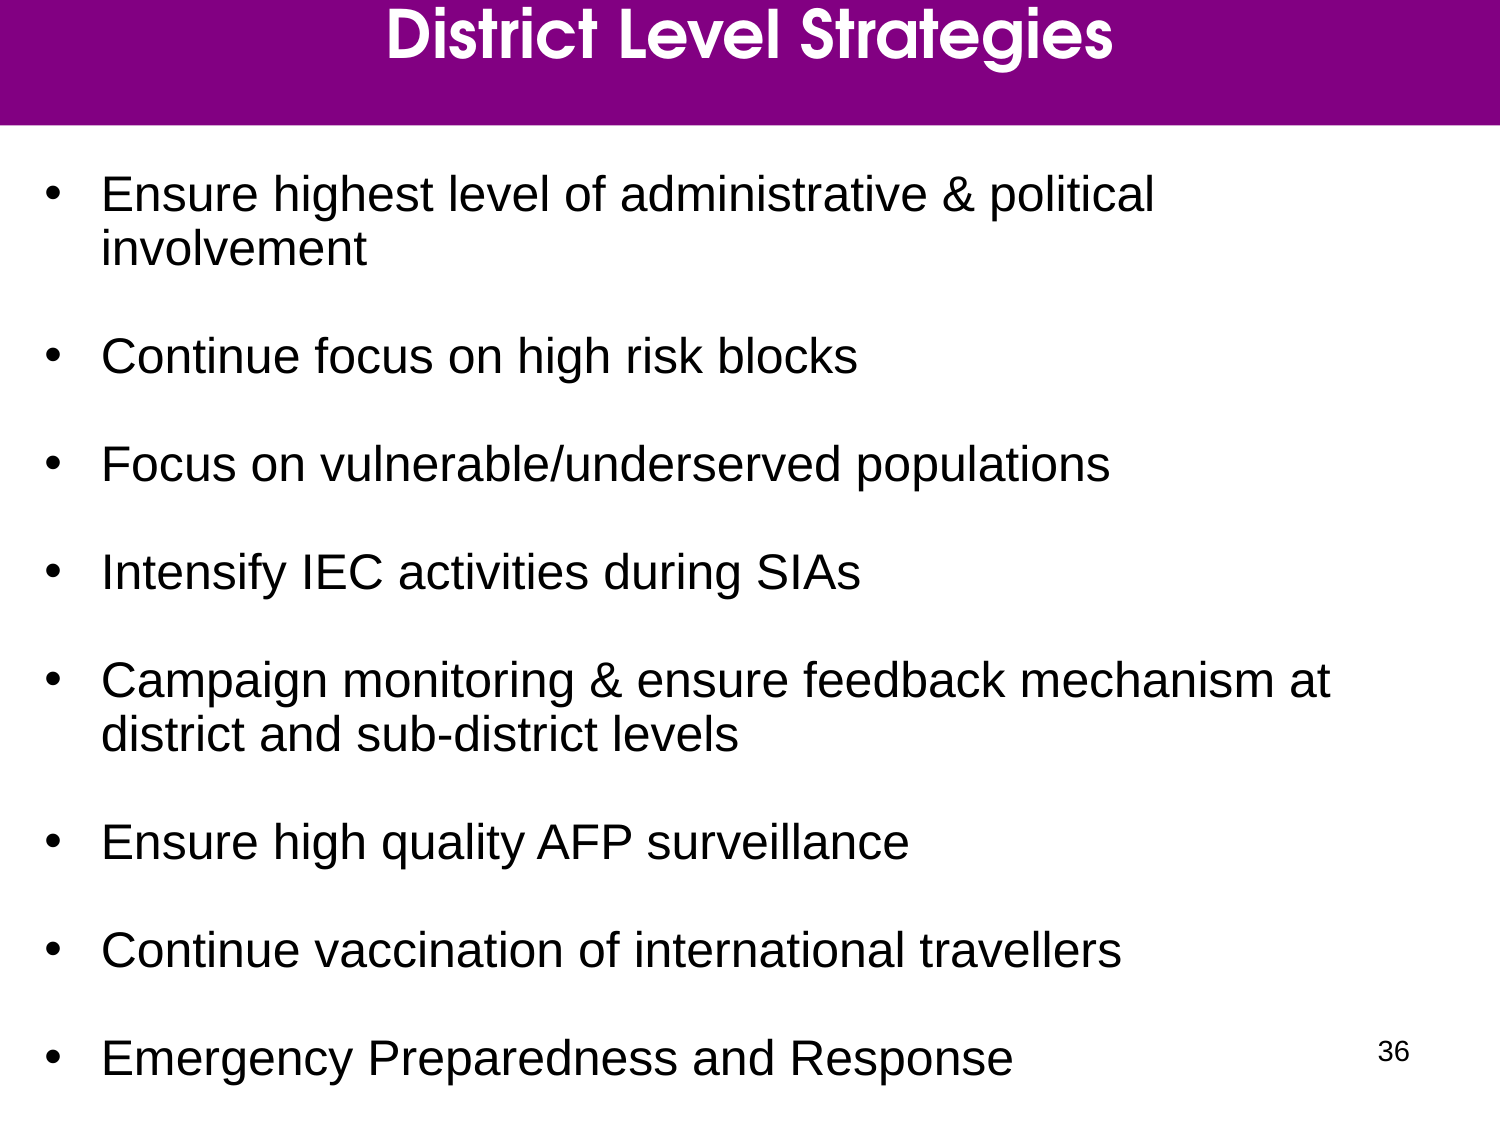

District Level Strategies
Ensure highest level of administrative & political involvement

Continue focus on high risk blocks

Focus on vulnerable/underserved populations

Intensify IEC activities during SIAs

Campaign monitoring & ensure feedback mechanism at district and sub-district levels

Ensure high quality AFP surveillance

Continue vaccination of international travellers

Emergency Preparedness and Response
36